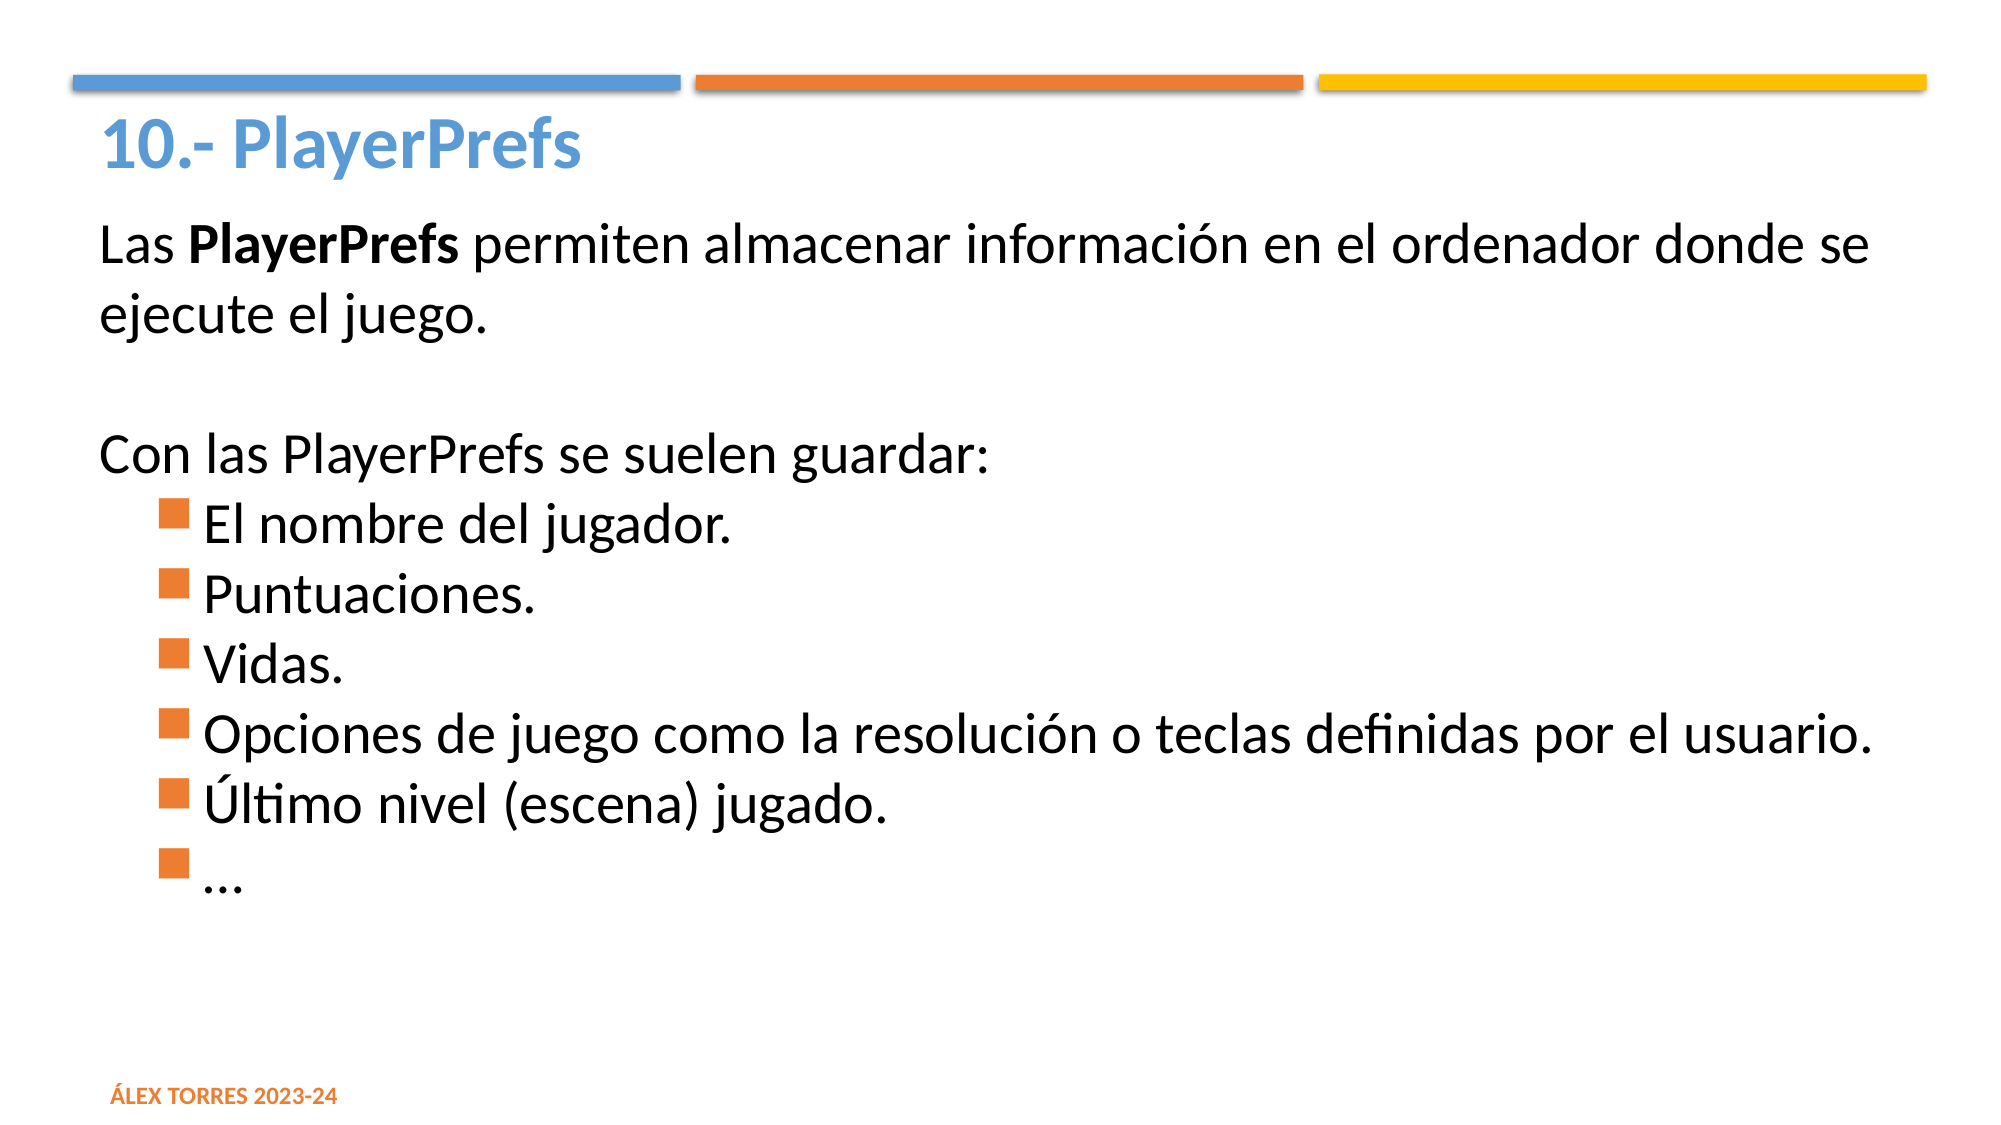

10.- PlayerPrefs
Las PlayerPrefs permiten almacenar información en el ordenador donde se ejecute el juego.

Con las PlayerPrefs se suelen guardar:
El nombre del jugador.
Puntuaciones.
Vidas.
Opciones de juego como la resolución o teclas definidas por el usuario.
Último nivel (escena) jugado.
…